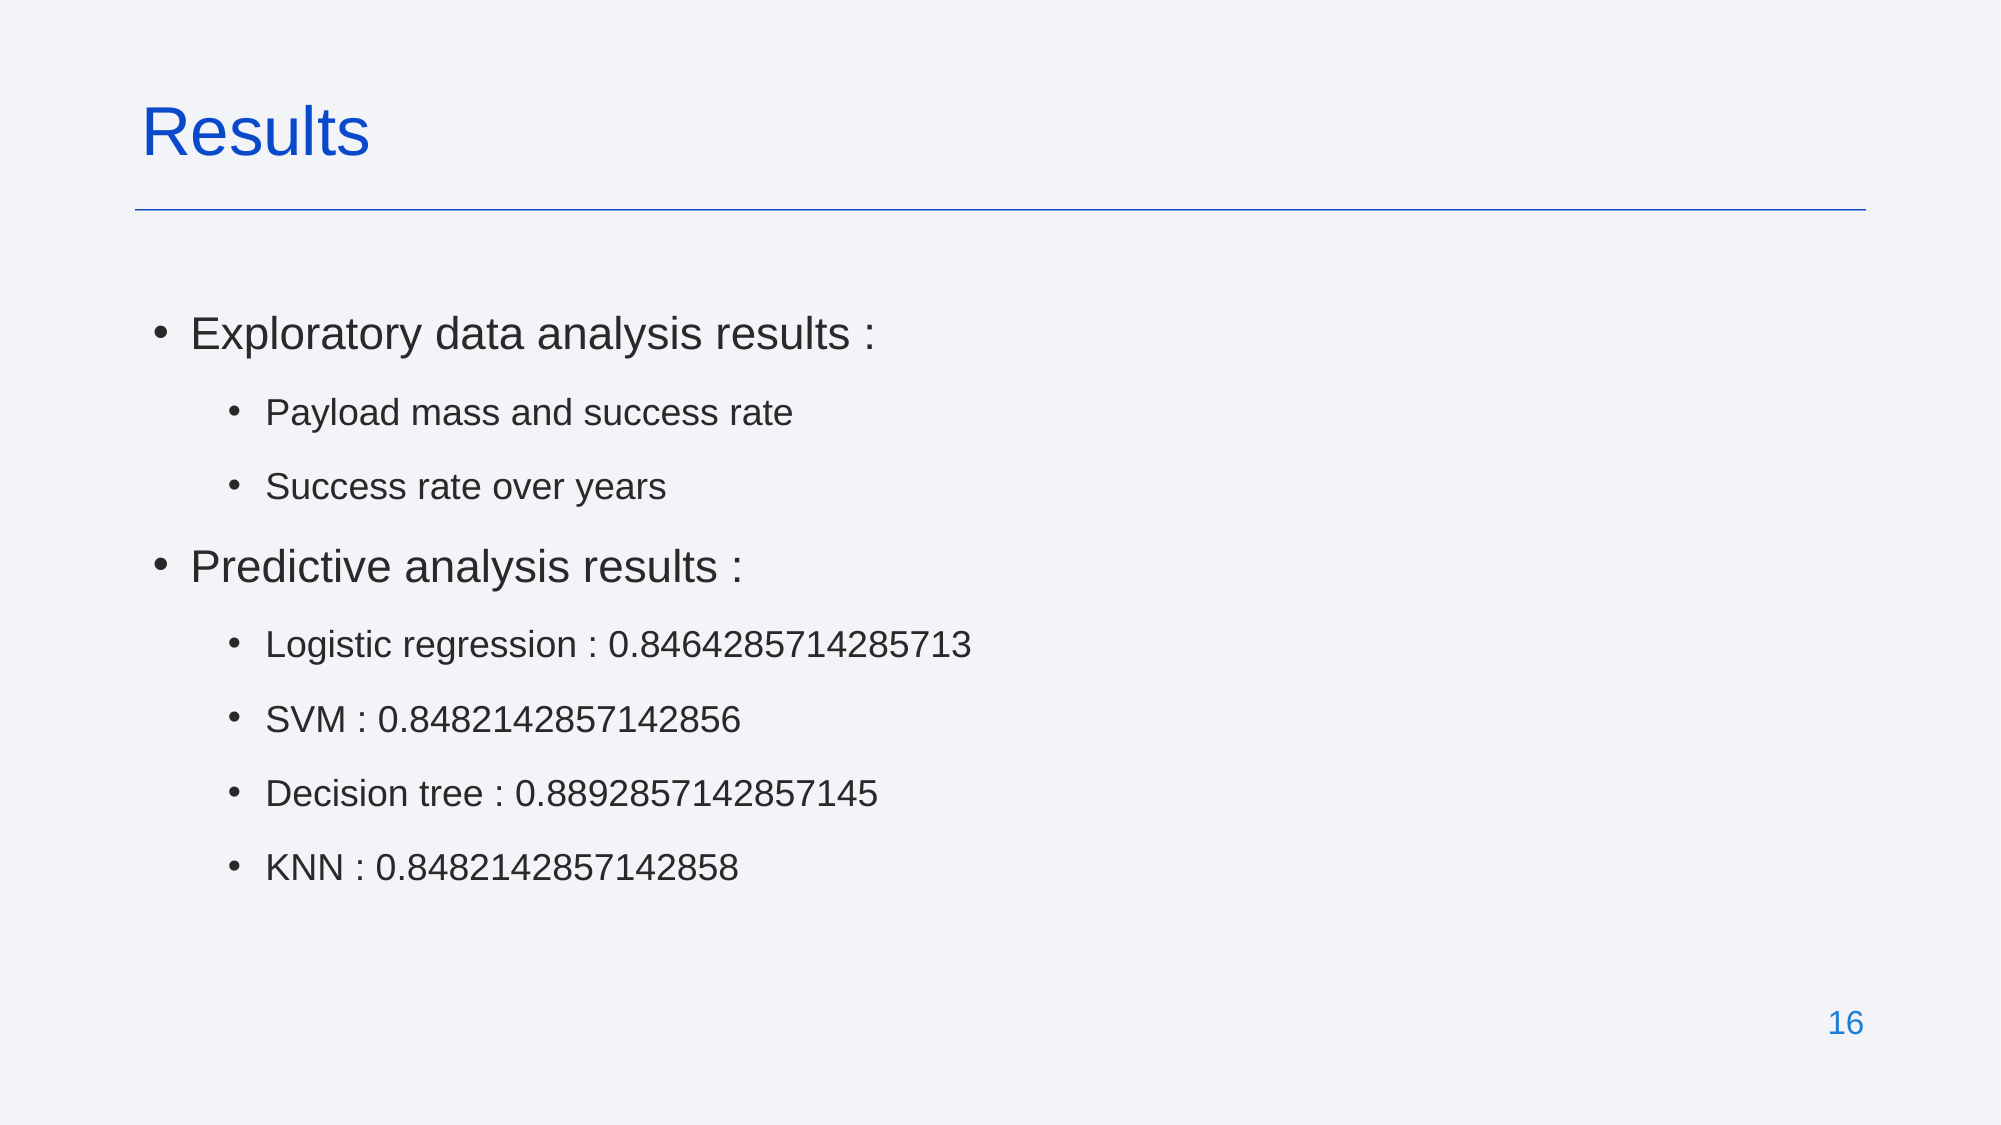

Results
Exploratory data analysis results :
Payload mass and success rate
Success rate over years
Predictive analysis results :
Logistic regression : 0.8464285714285713
SVM : 0.8482142857142856
Decision tree : 0.8892857142857145
KNN : 0.8482142857142858

16